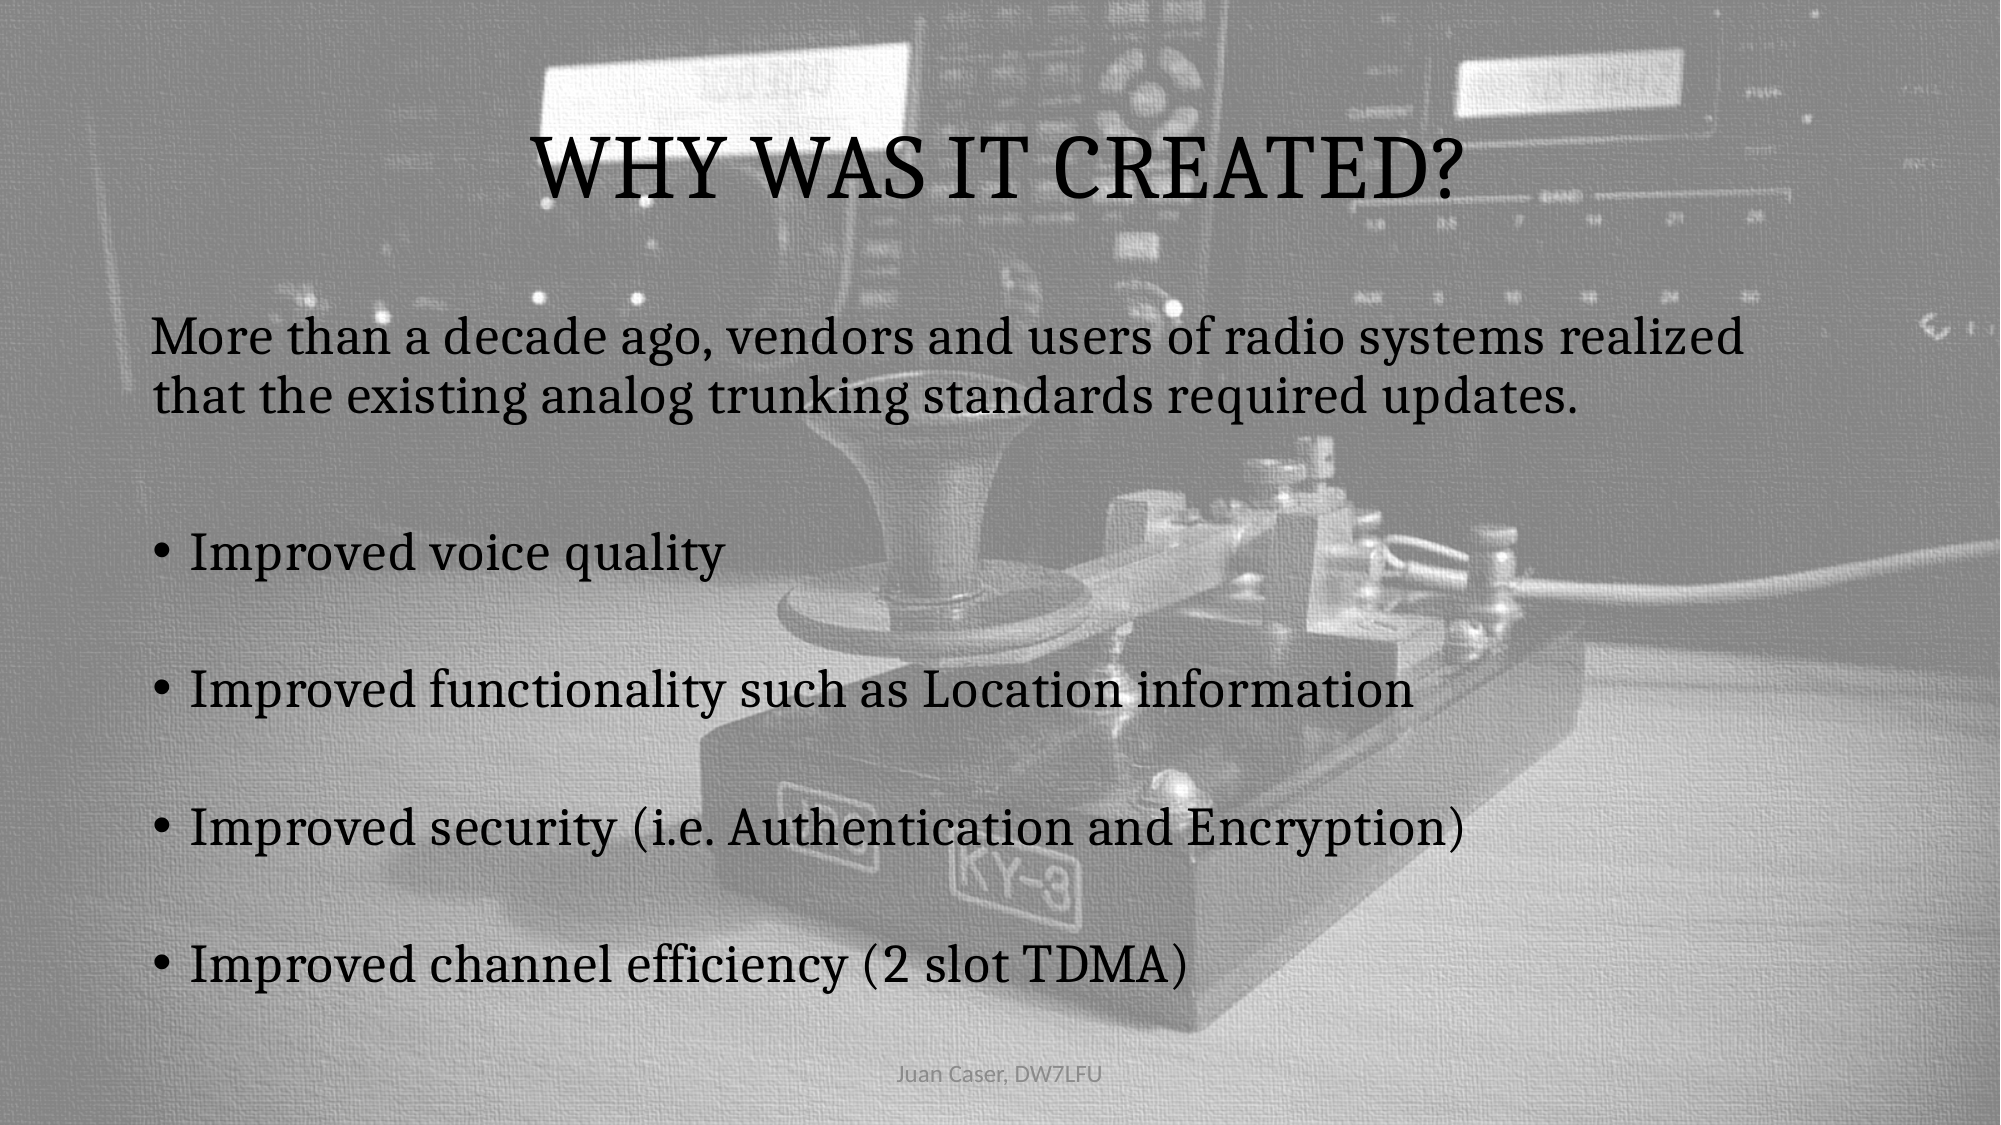

# WHY WAS IT CREATED?
More than a decade ago, vendors and users of radio systems realized that the existing analog trunking standards required updates.

Improved voice quality
Improved functionality such as Location information
Improved security (i.e. Authentication and Encryption)
Improved channel efficiency (2 slot TDMA)

Juan Caser, DW7LFU